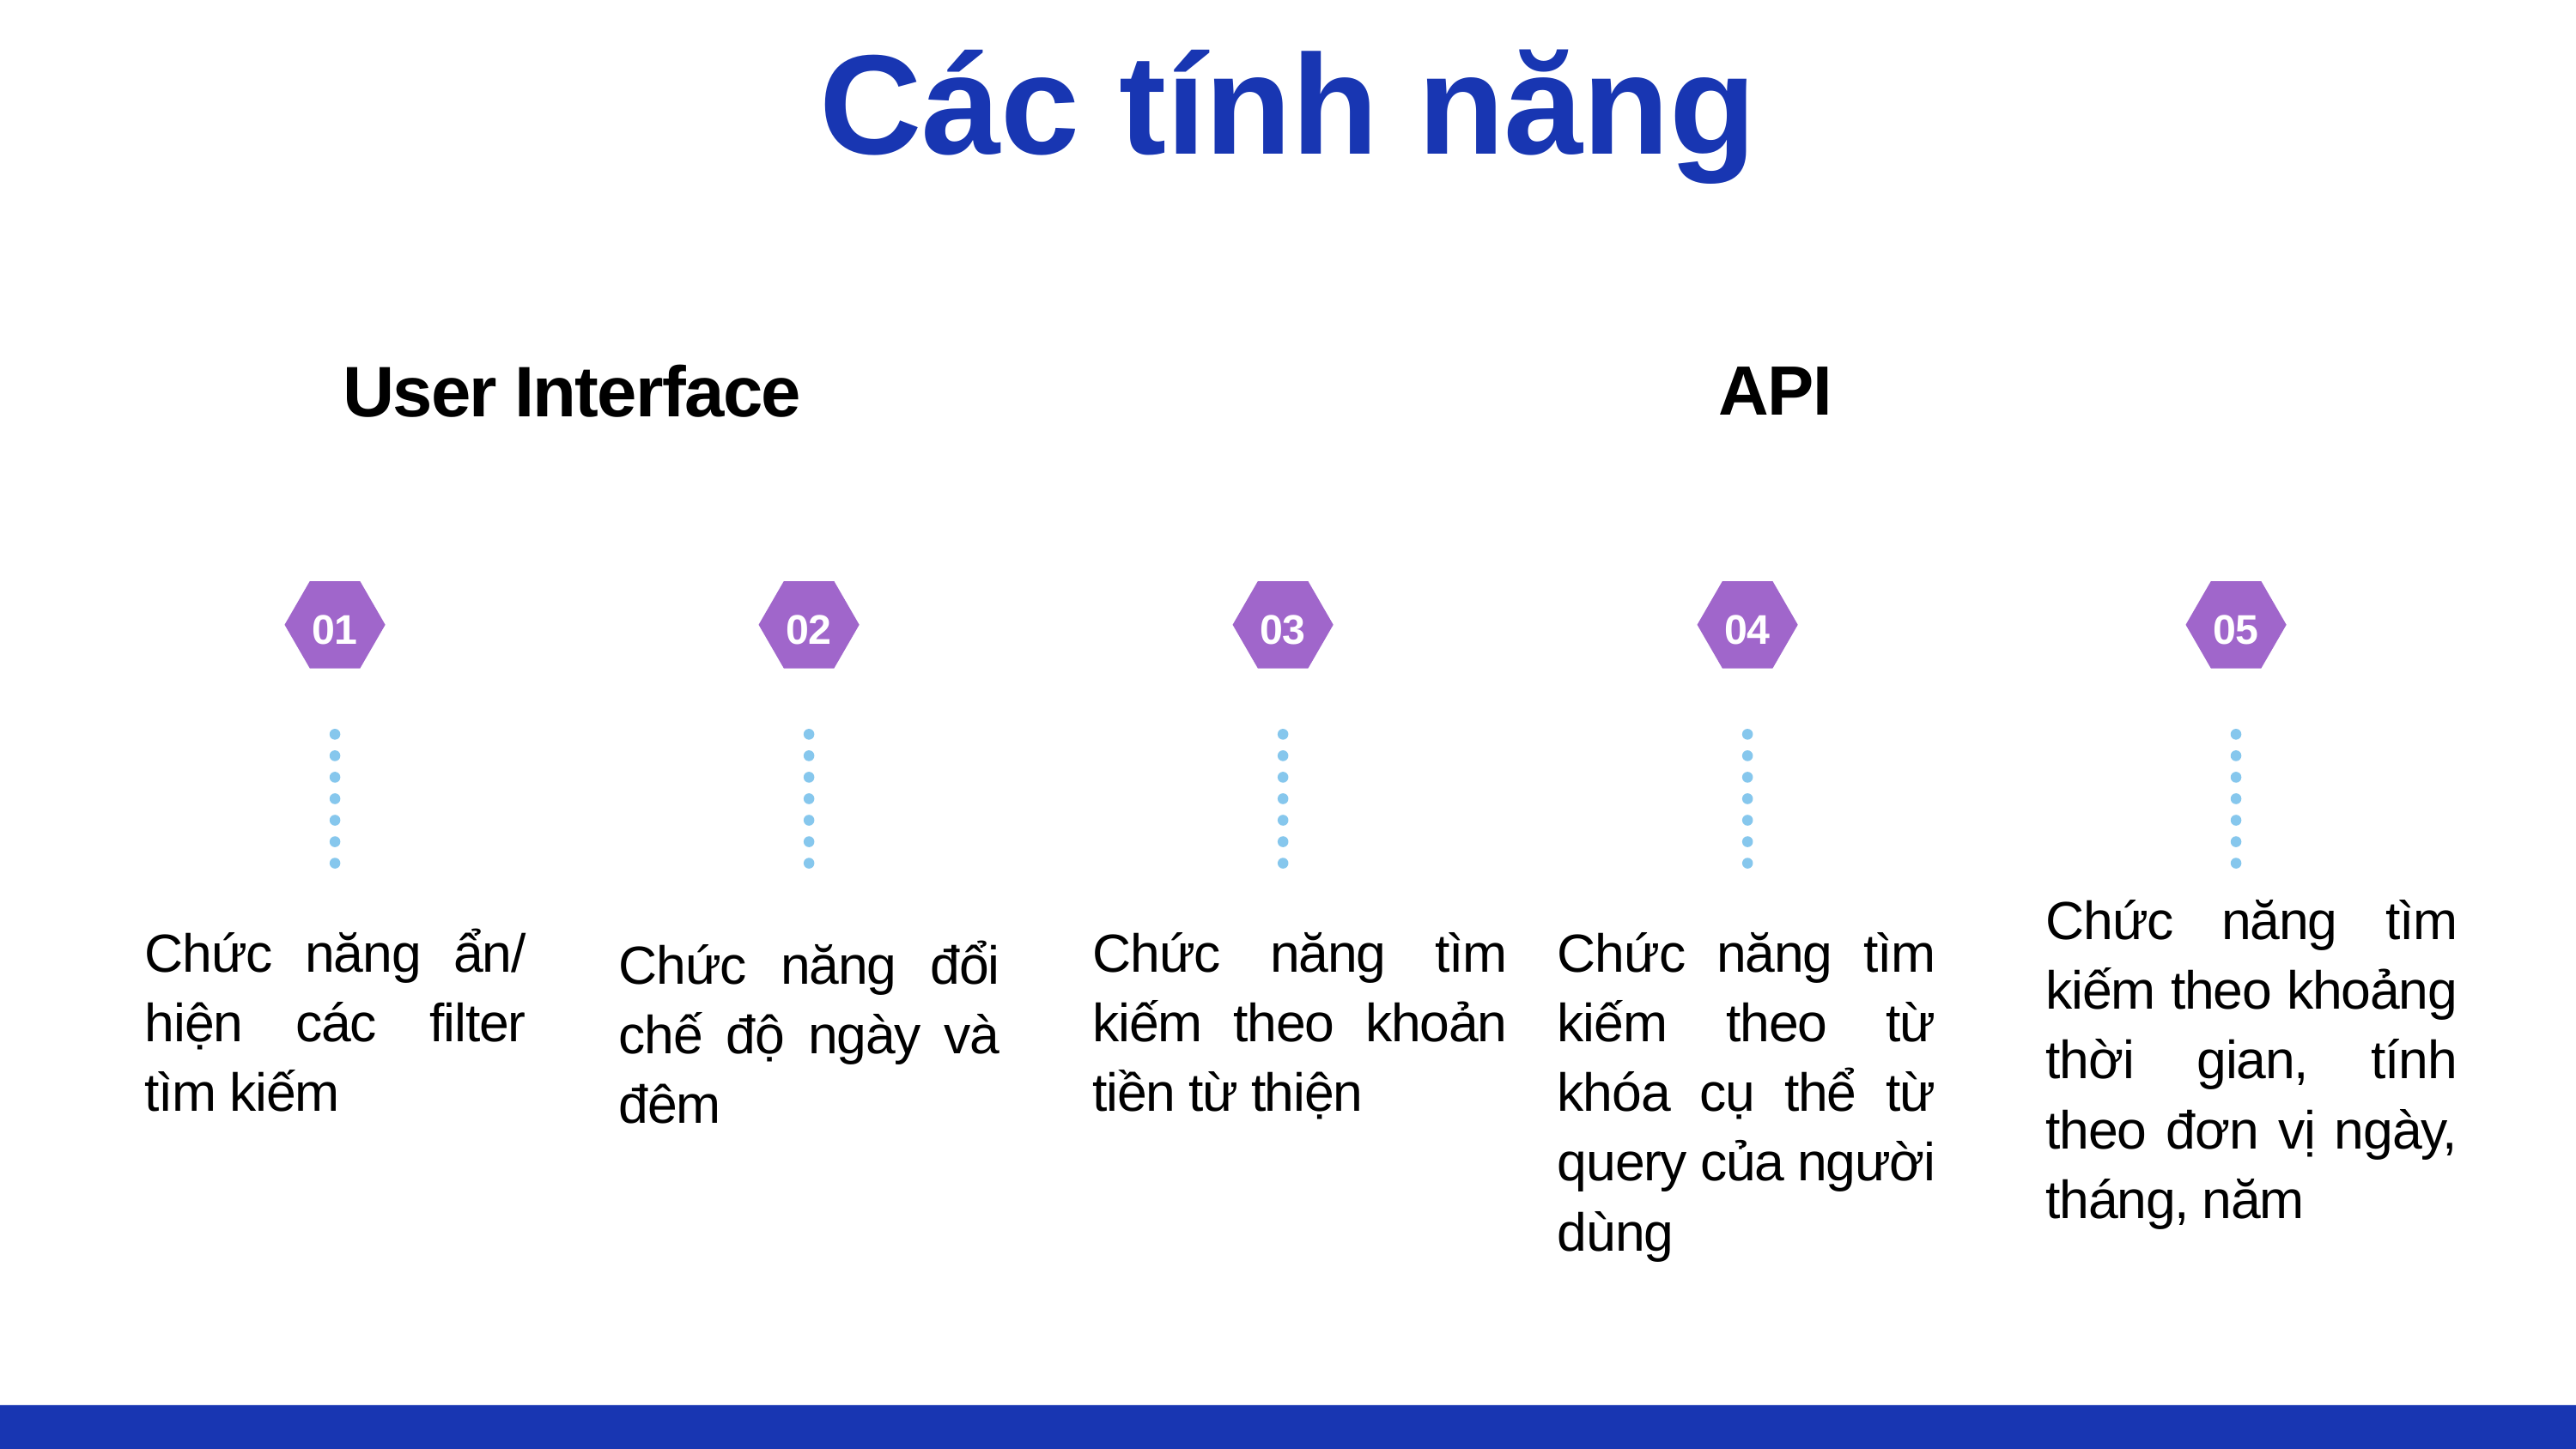

Các tính năng
User Interface

01
02

Chức năng ẩn/ hiện các filter tìm kiếm
Chức năng đổi chế độ ngày và đêm
API

03
04
05

Chức năng tìm kiếm theo khoảng thời gian, tính theo đơn vị ngày, tháng, năm
Chức năng tìm kiếm theo khoản tiền từ thiện
Chức năng tìm kiếm theo từ khóa cụ thể từ query của người dùng